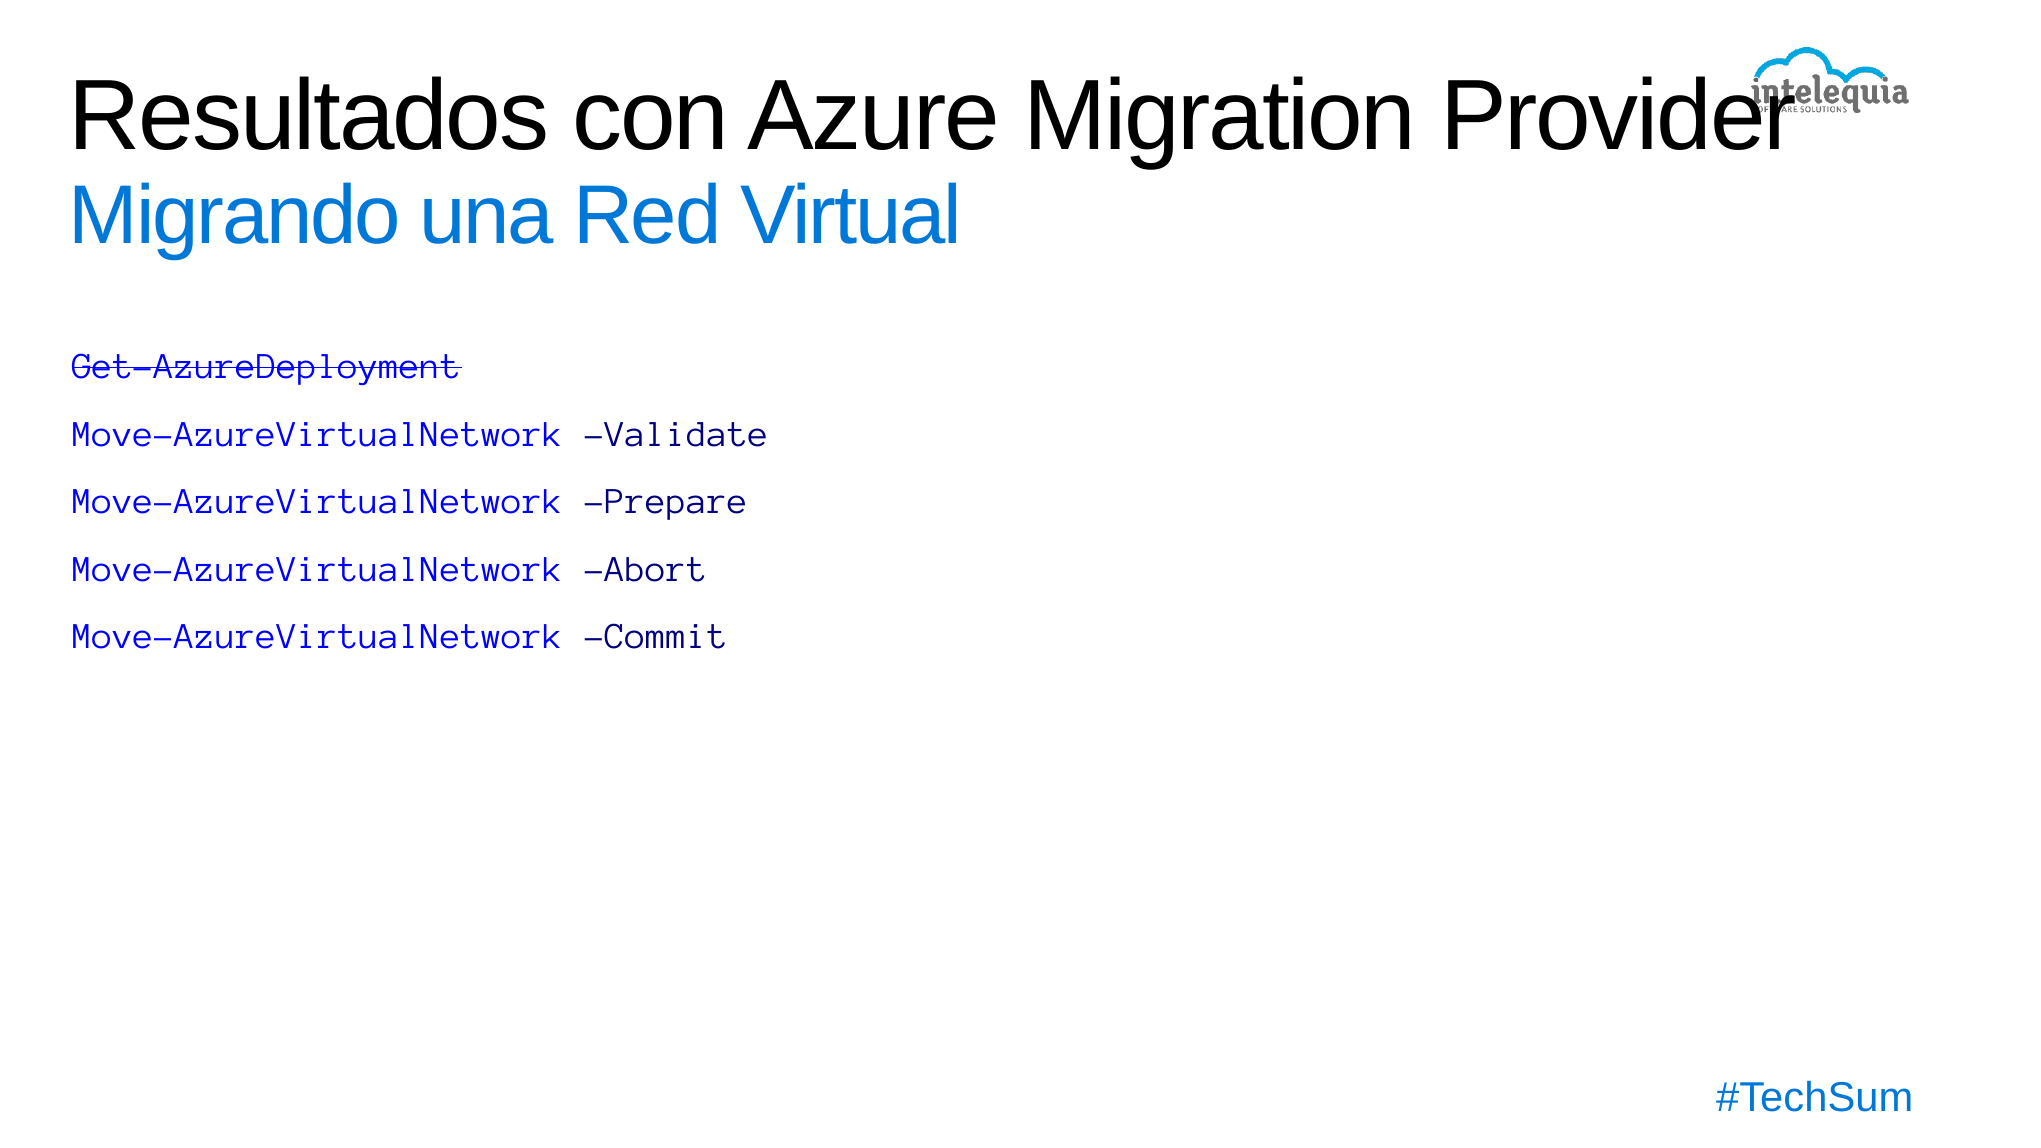

# Resultados con Azure Migration Provider Migrando una Red Virtual
Get-AzureDeployment
Move-AzureVirtualNetwork -Validate
Move-AzureVirtualNetwork -Prepare
Move-AzureVirtualNetwork -Abort
Move-AzureVirtualNetwork -Commit